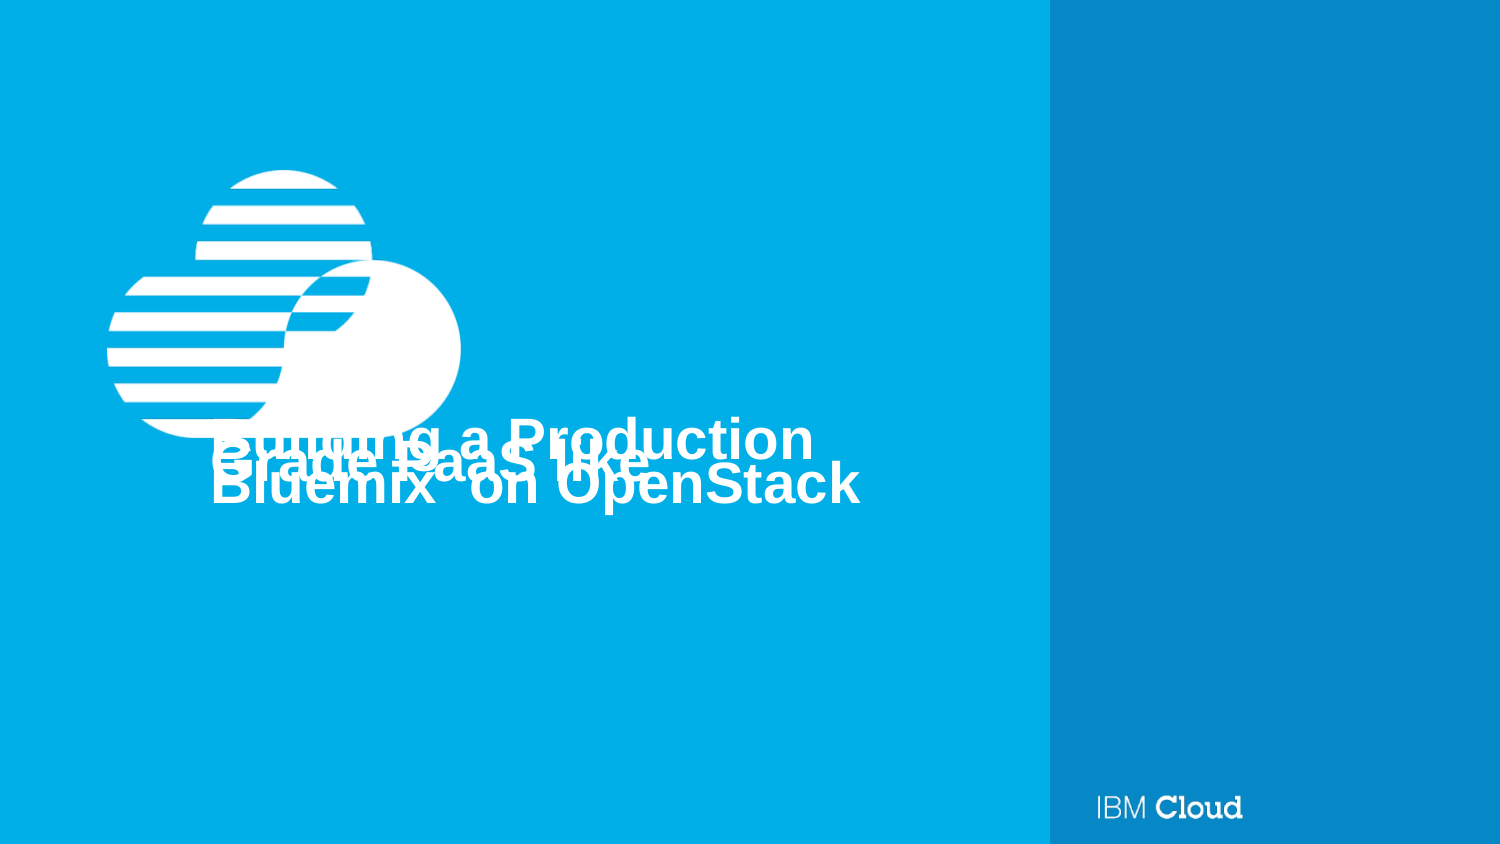

Building a Production  Grade PaaS like Bluemix  on OpenStack